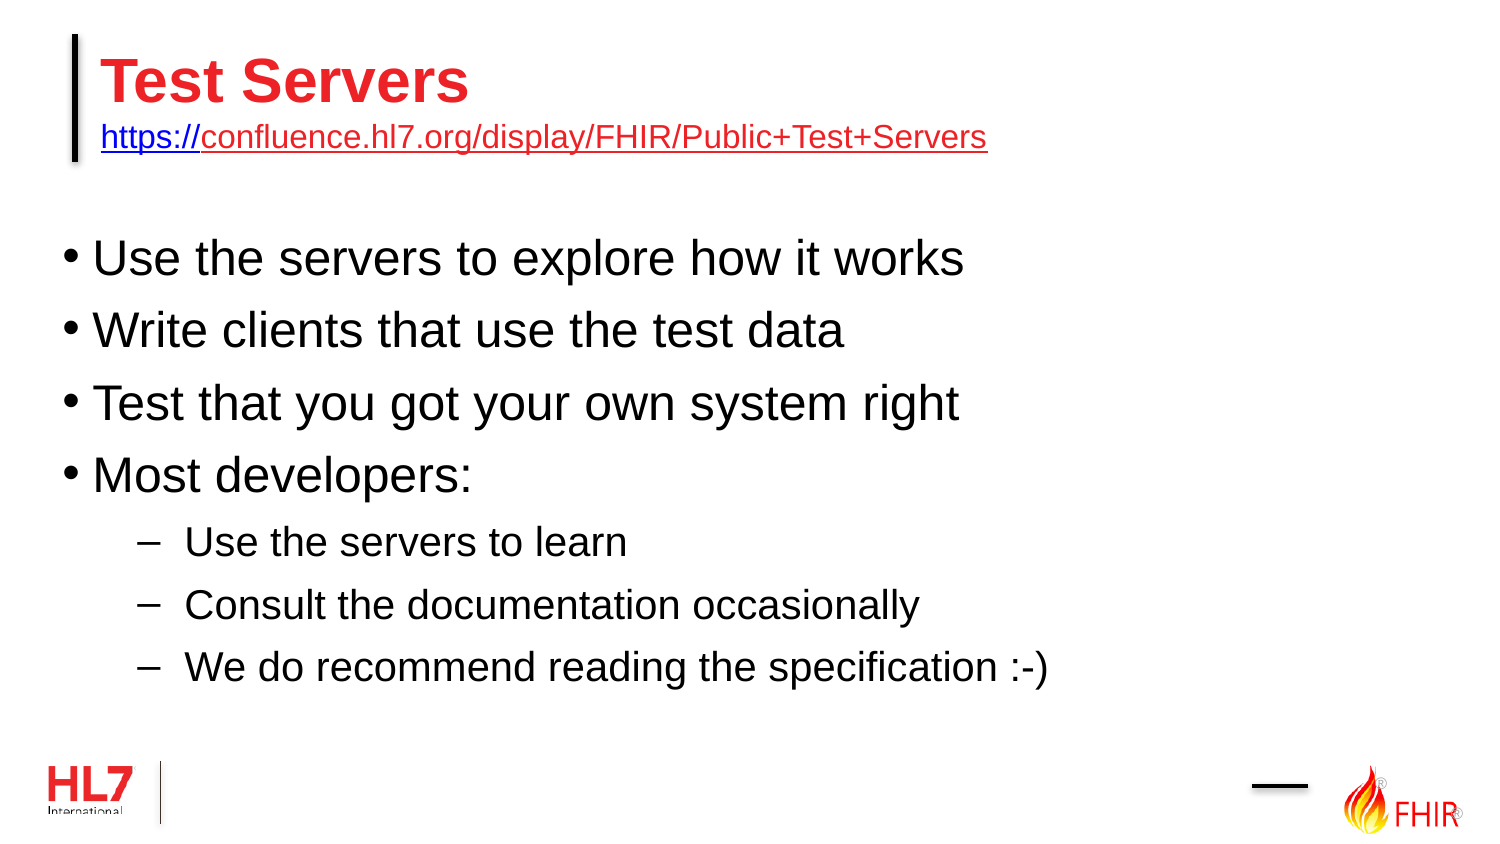

# Test Servers https://confluence.hl7.org/display/FHIR/Public+Test+Servers
Use the servers to explore how it works
Write clients that use the test data
Test that you got your own system right
Most developers:
Use the servers to learn
Consult the documentation occasionally
We do recommend reading the specification :-)